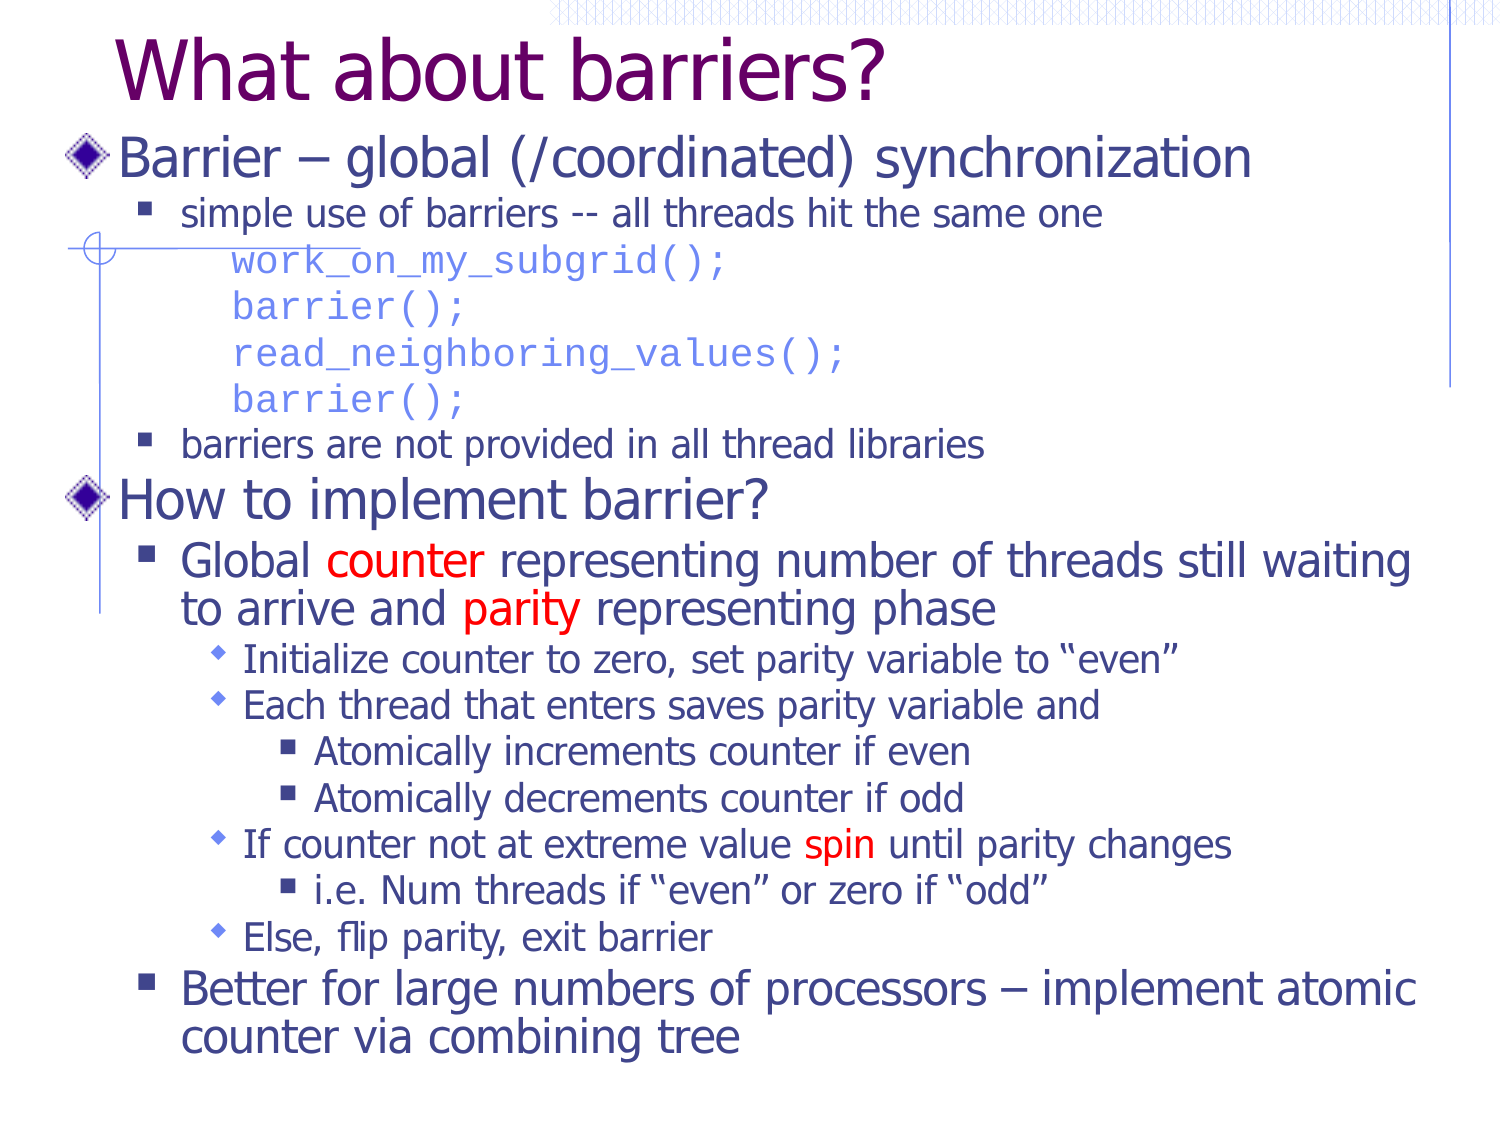

# What about barriers?
Barrier – global (/coordinated) synchronization
simple use of barriers -- all threads hit the same one
       work_on_my_subgrid();
       barrier();
       read_neighboring_values();
       barrier();
barriers are not provided in all thread libraries
How to implement barrier?
Global counter representing number of threads still waiting to arrive and parity representing phase
Initialize counter to zero, set parity variable to “even”
Each thread that enters saves parity variable and
Atomically increments counter if even
Atomically decrements counter if odd
If counter not at extreme value spin until parity changes
i.e. Num threads if “even” or zero if “odd”
Else, flip parity, exit barrier
Better for large numbers of processors – implement atomic counter via combining tree